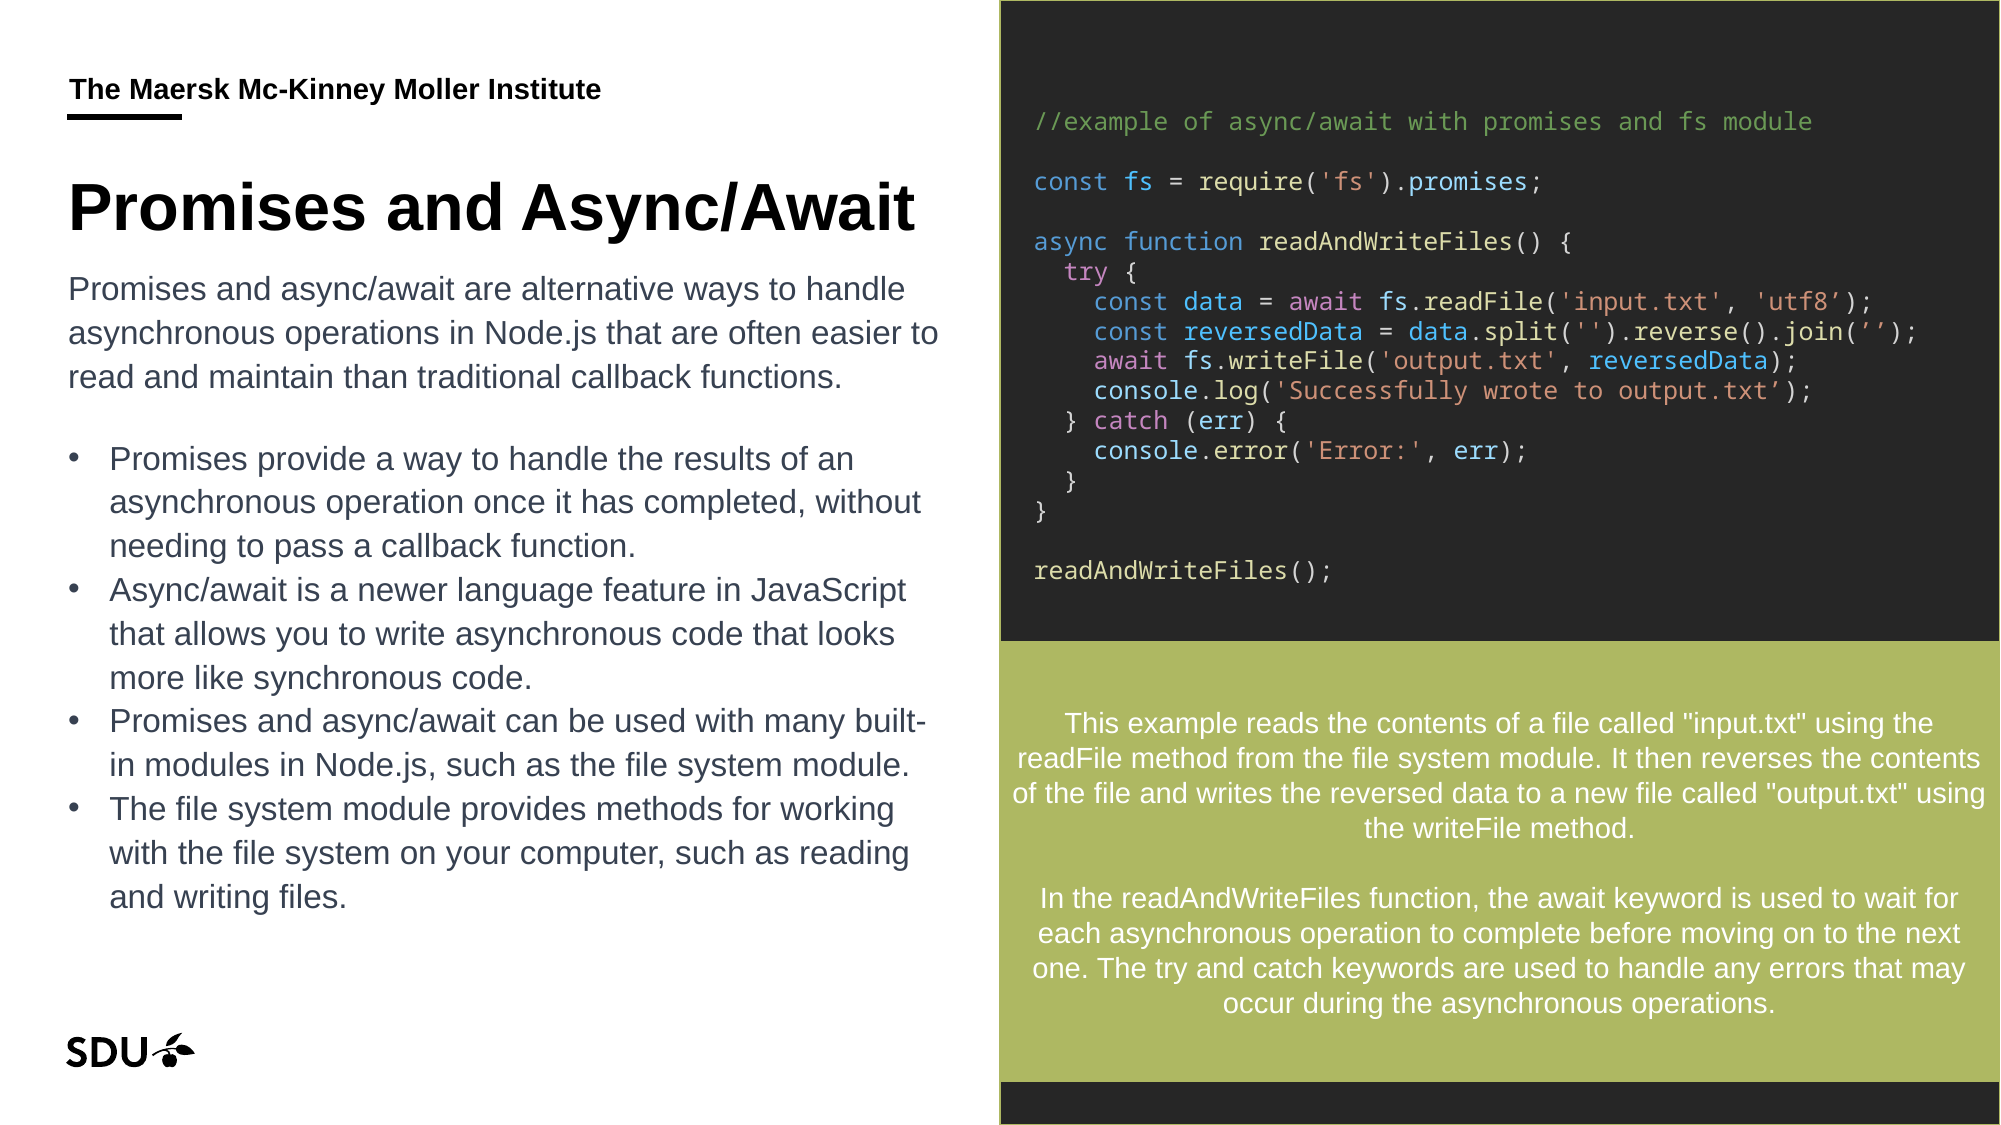

//example of async/await with promises and fs module
const fs = require('fs').promises;
async function readAndWriteFiles() {
  try {
    const data = await fs.readFile('input.txt', 'utf8’);
    const reversedData = data.split('').reverse().join(’’);
    await fs.writeFile('output.txt', reversedData);
    console.log('Successfully wrote to output.txt’);
  } catch (err) {
    console.error('Error:', err);
  }
}
readAndWriteFiles();
# Promises and Async/Await
Promises and async/await are alternative ways to handle asynchronous operations in Node.js that are often easier to read and maintain than traditional callback functions.
Promises provide a way to handle the results of an asynchronous operation once it has completed, without needing to pass a callback function.
Async/await is a newer language feature in JavaScript that allows you to write asynchronous code that looks more like synchronous code.
Promises and async/await can be used with many built-in modules in Node.js, such as the file system module.
The file system module provides methods for working with the file system on your computer, such as reading and writing files.
This example reads the contents of a file called "input.txt" using the readFile method from the file system module. It then reverses the contents of the file and writes the reversed data to a new file called "output.txt" using the writeFile method.

In the readAndWriteFiles function, the await keyword is used to wait for each asynchronous operation to complete before moving on to the next one. The try and catch keywords are used to handle any errors that may occur during the asynchronous operations.
18/09/2024
31